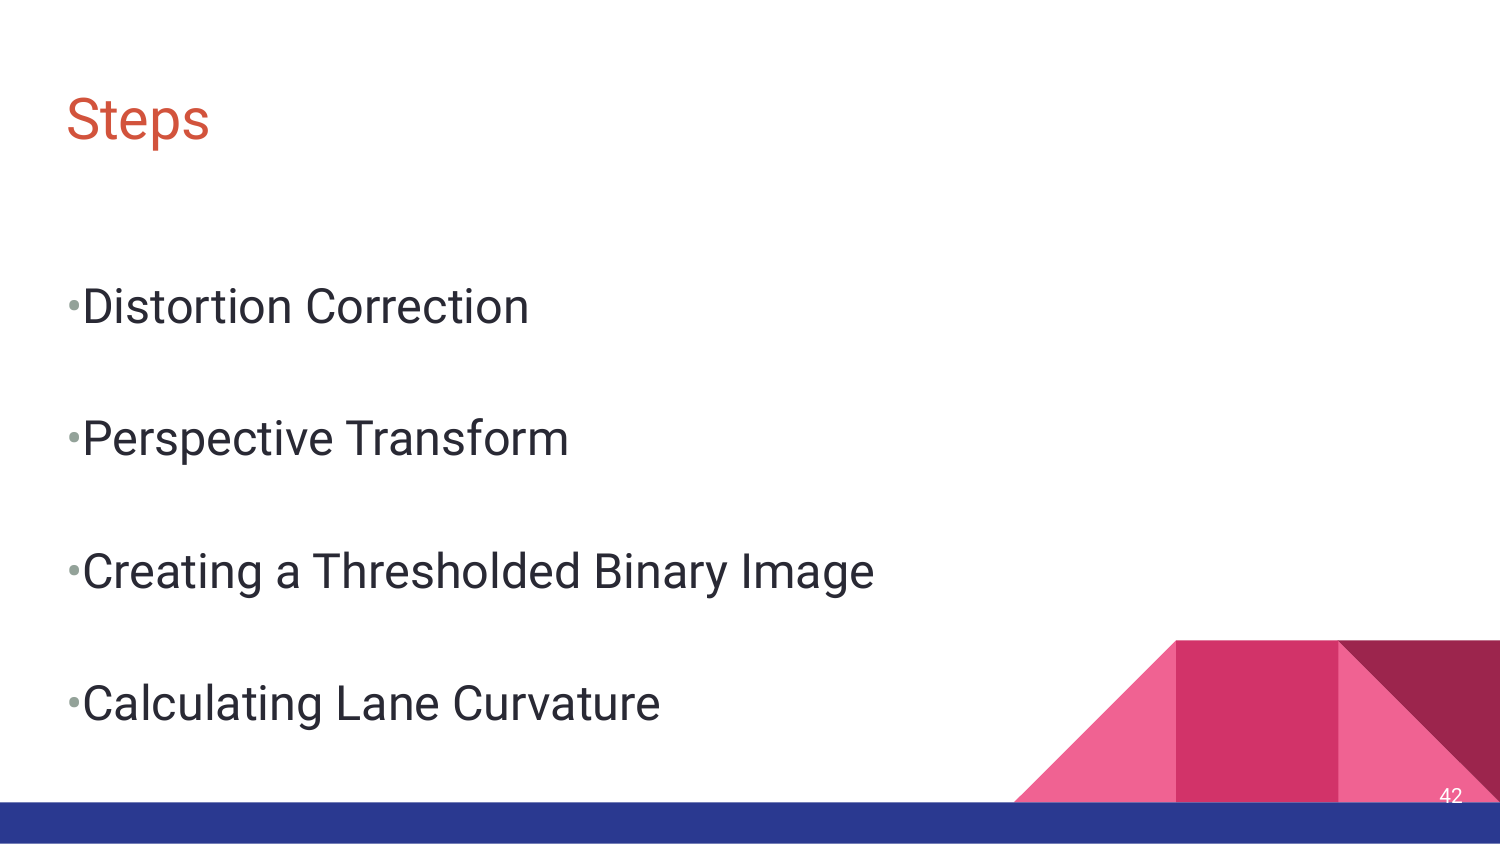

# Steps
•Distortion Correction
•Perspective Transform
•Creating a Thresholded Binary Image
•Calculating Lane Curvature
42